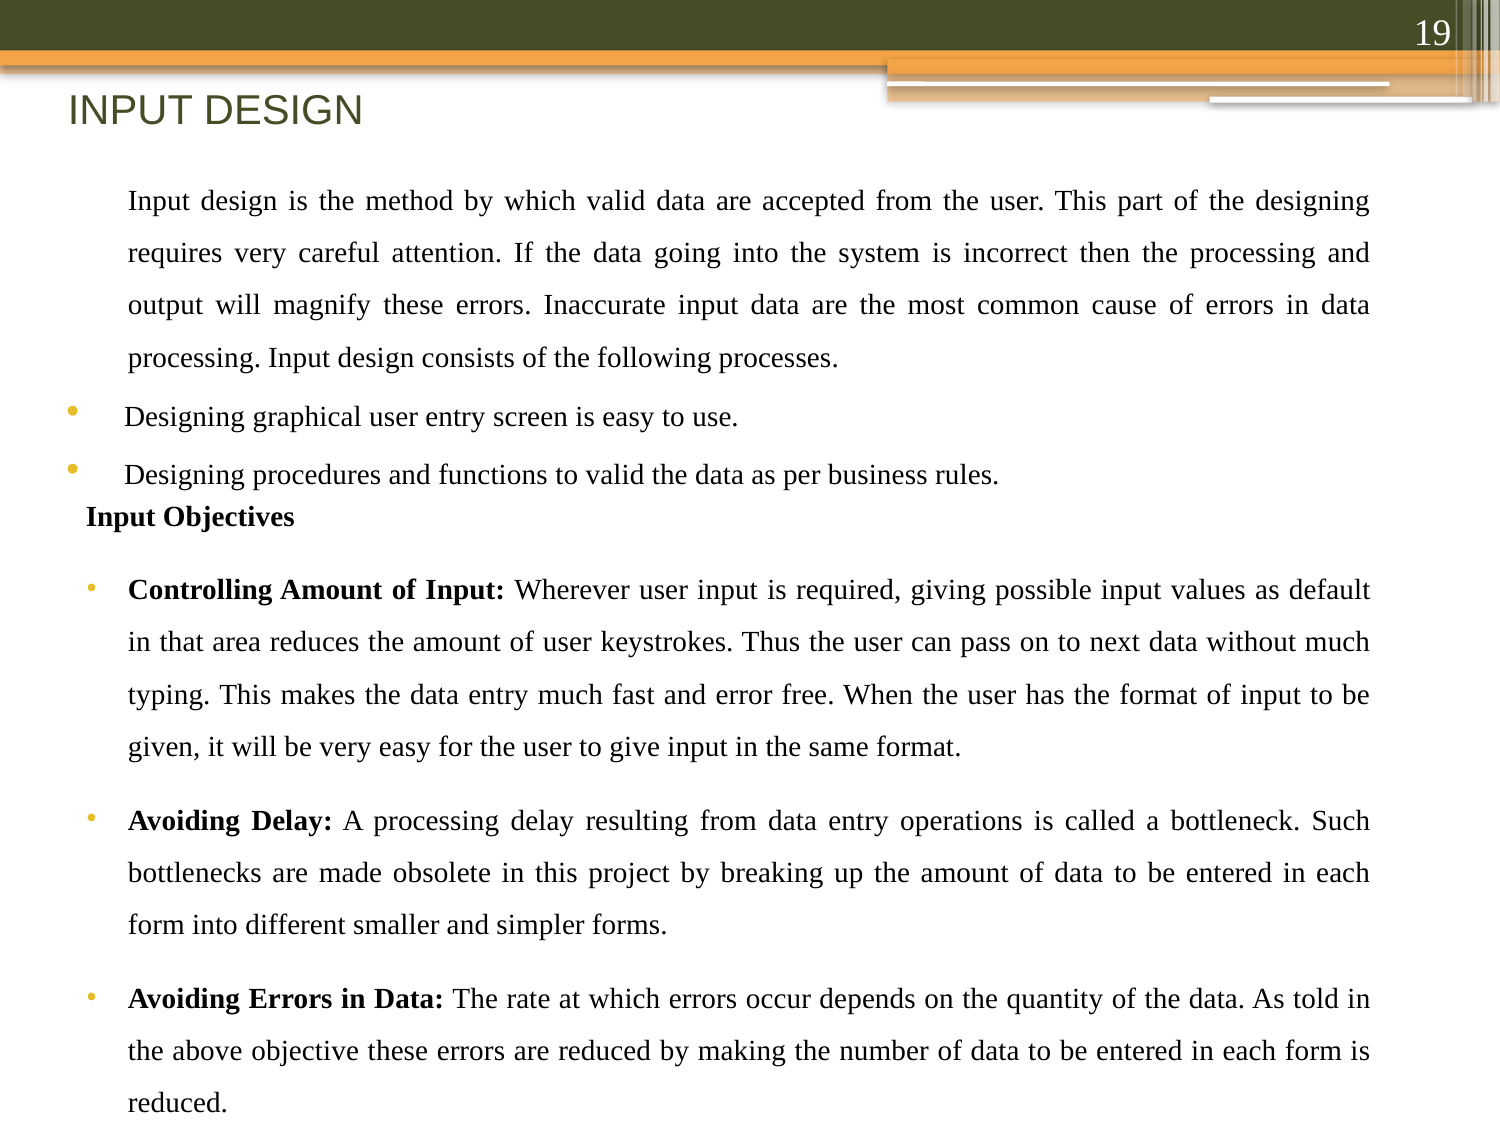

19
# INPUT DESIGN
Input design is the method by which valid data are accepted from the user. This part of the designing requires very careful attention. If the data going into the system is incorrect then the processing and output will magnify these errors. Inaccurate input data are the most common cause of errors in data processing. Input design consists of the following processes.
Designing graphical user entry screen is easy to use.
Designing procedures and functions to valid the data as per business rules.
Input Objectives
Controlling Amount of Input: Wherever user input is required, giving possible input values as default in that area reduces the amount of user keystrokes. Thus the user can pass on to next data without much typing. This makes the data entry much fast and error free. When the user has the format of input to be given, it will be very easy for the user to give input in the same format.
Avoiding Delay: A processing delay resulting from data entry operations is called a bottleneck. Such bottlenecks are made obsolete in this project by breaking up the amount of data to be entered in each form into different smaller and simpler forms.
Avoiding Errors in Data: The rate at which errors occur depends on the quantity of the data. As told in the above objective these errors are reduced by making the number of data to be entered in each form is reduced.